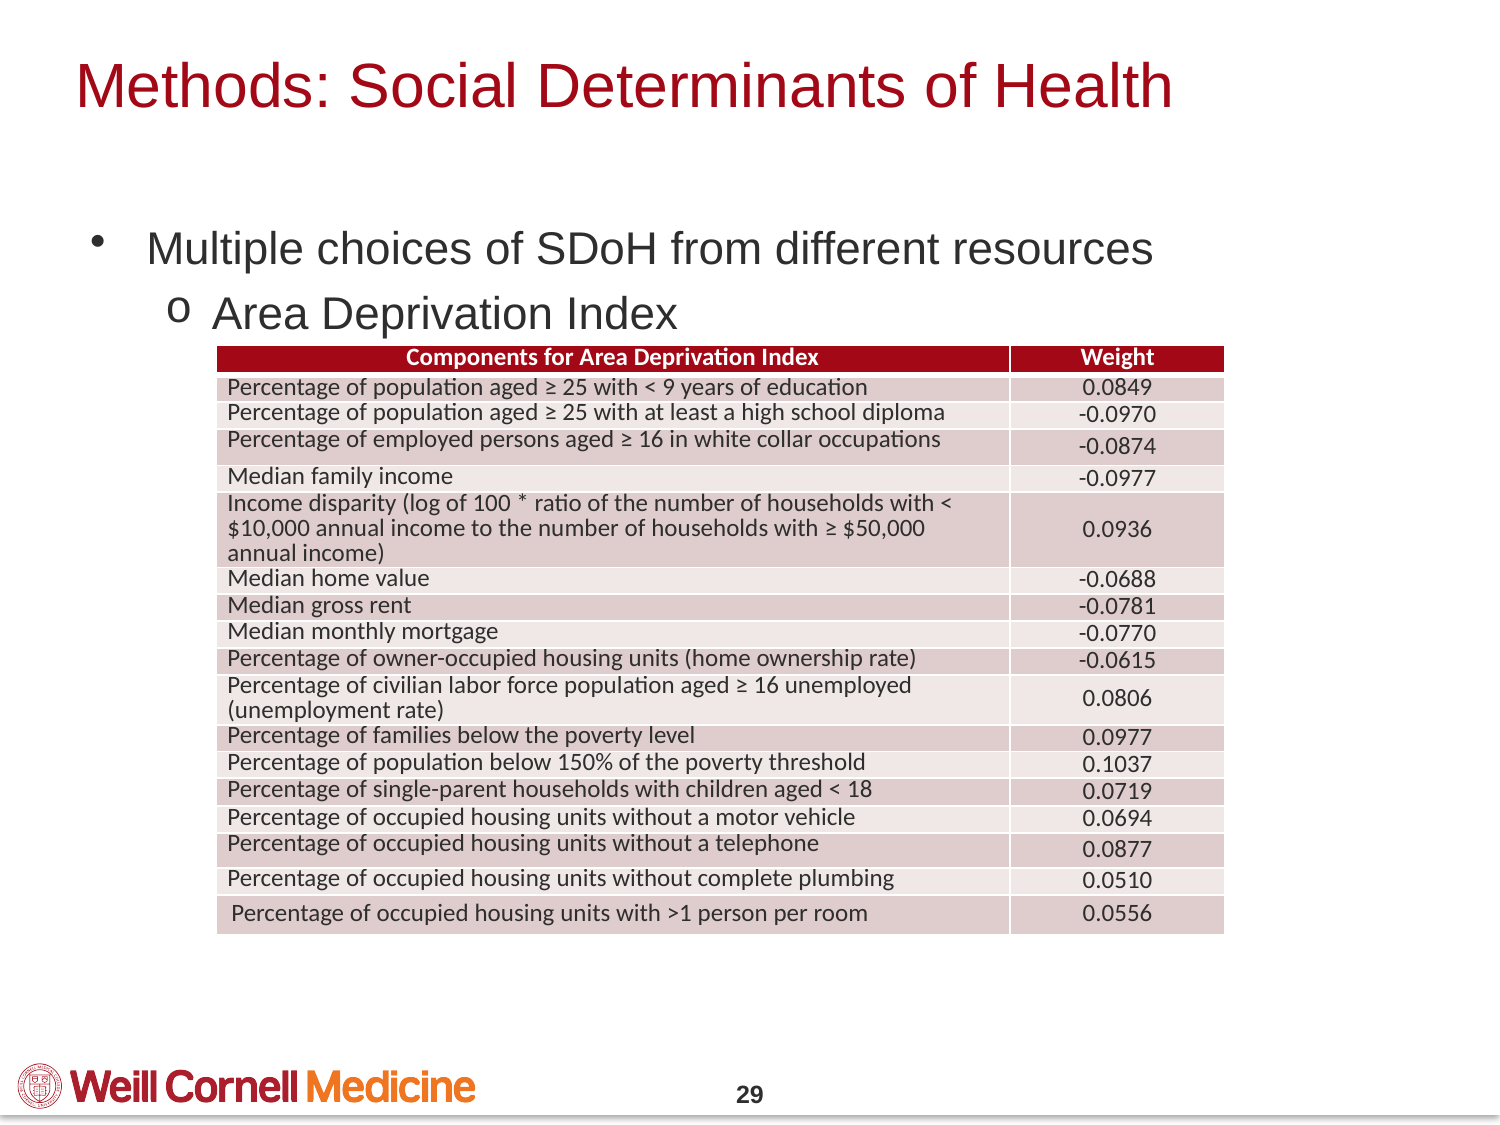

# Methods: Social Determinants of Health
Multiple choices of SDoH from different resources
Area Deprivation Index

| Components for Area Deprivation Index | Weight |
| --- | --- |
| Percentage of population aged ≥ 25 with < 9 years of education | 0.0849 |
| Percentage of population aged ≥ 25 with at least a high school diploma | -0.0970 |
| Percentage of employed persons aged ≥ 16 in white collar occupations | -0.0874 |
| Median family income | -0.0977 |
| Income disparity (log of 100 \* ratio of the number of households with < $10,000 annual income to the number of households with ≥ $50,000 annual income) | 0.0936 |
| Median home value | -0.0688 |
| Median gross rent | -0.0781 |
| Median monthly mortgage | -0.0770 |
| Percentage of owner-occupied housing units (home ownership rate) | -0.0615 |
| Percentage of civilian labor force population aged ≥ 16 unemployed (unemployment rate) | 0.0806 |
| Percentage of families below the poverty level | 0.0977 |
| Percentage of population below 150% of the poverty threshold | 0.1037 |
| Percentage of single-parent households with children aged < 18 | 0.0719 |
| Percentage of occupied housing units without a motor vehicle | 0.0694 |
| Percentage of occupied housing units without a telephone | 0.0877 |
| Percentage of occupied housing units without complete plumbing | 0.0510 |
| Percentage of occupied housing units with >1 person per room | 0.0556 |